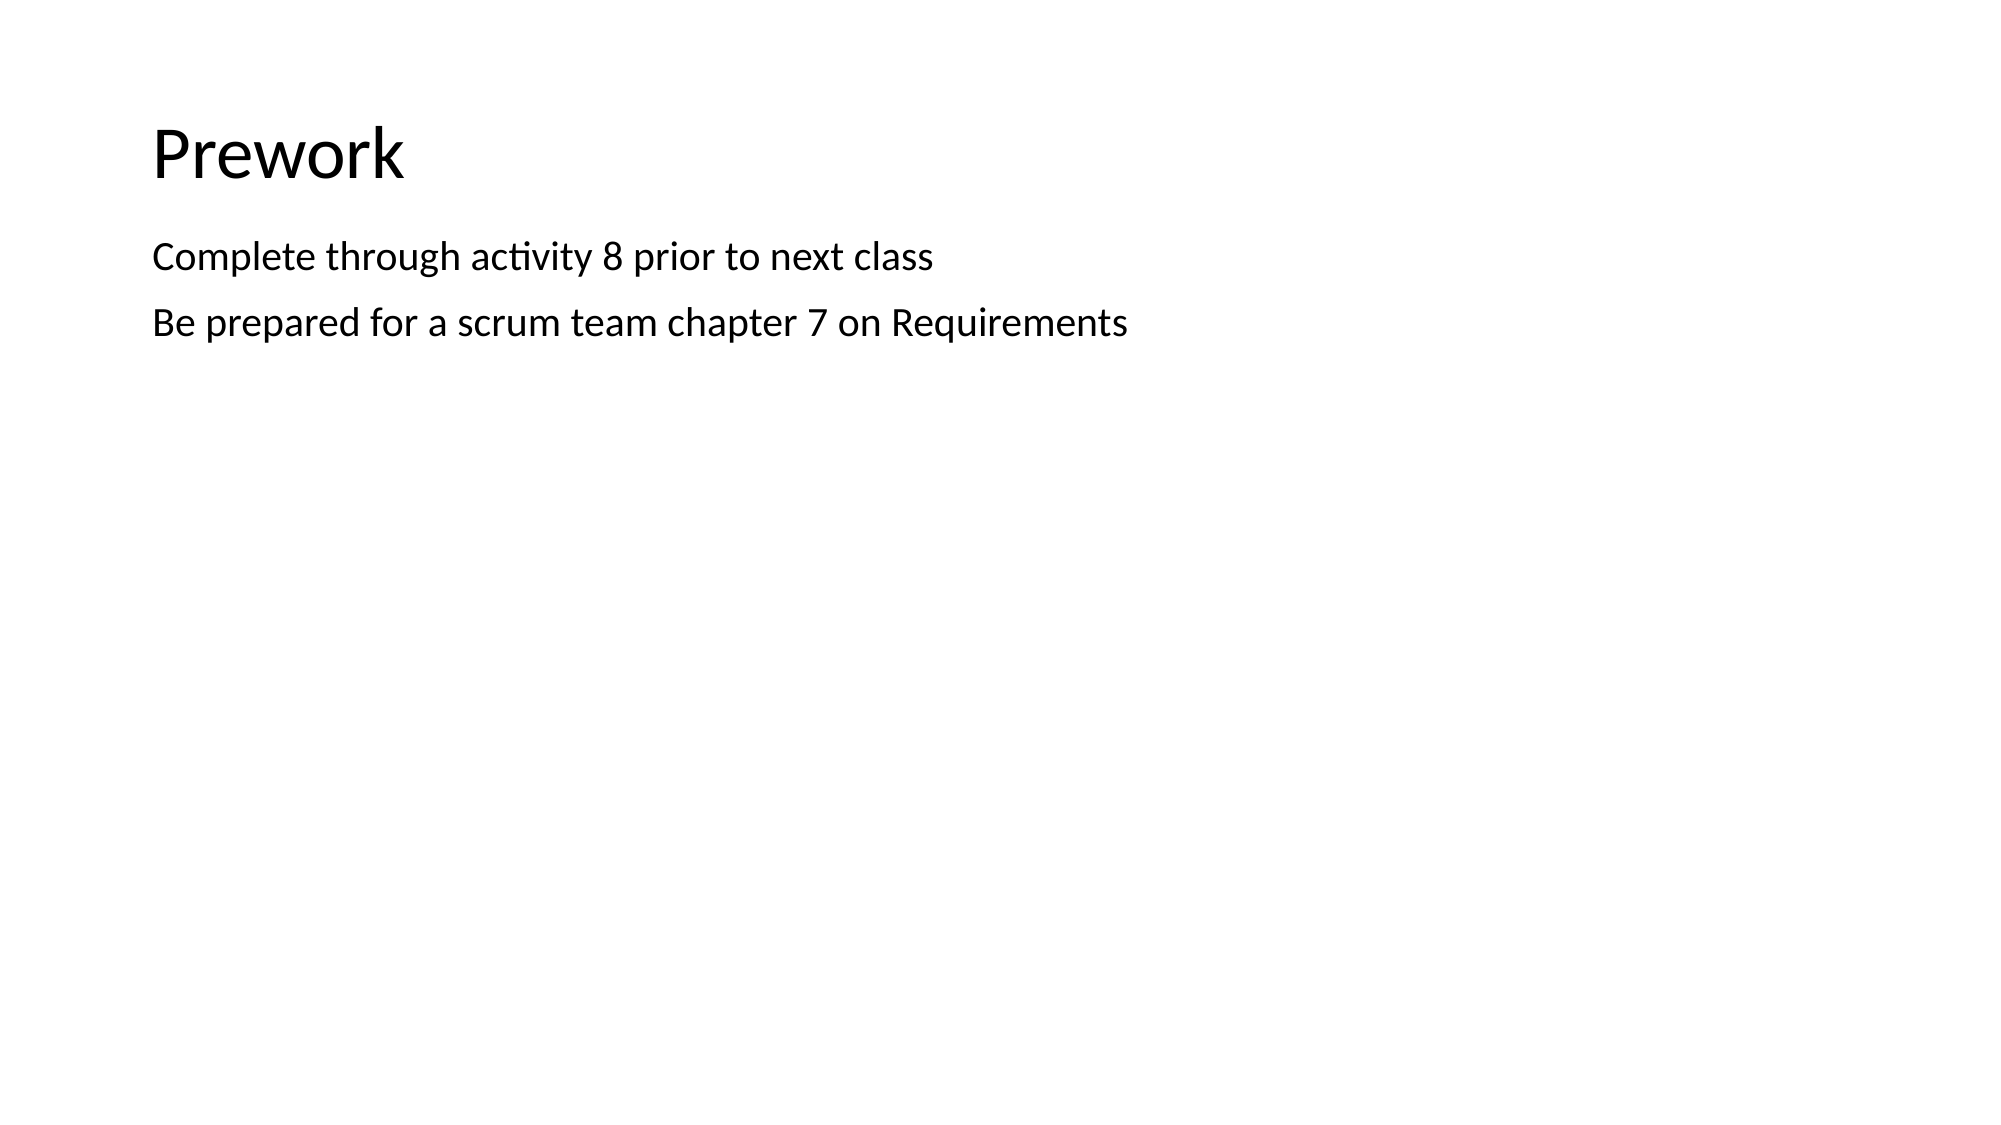

# Prework
Complete through activity 8 prior to next class
Be prepared for a scrum team chapter 7 on Requirements